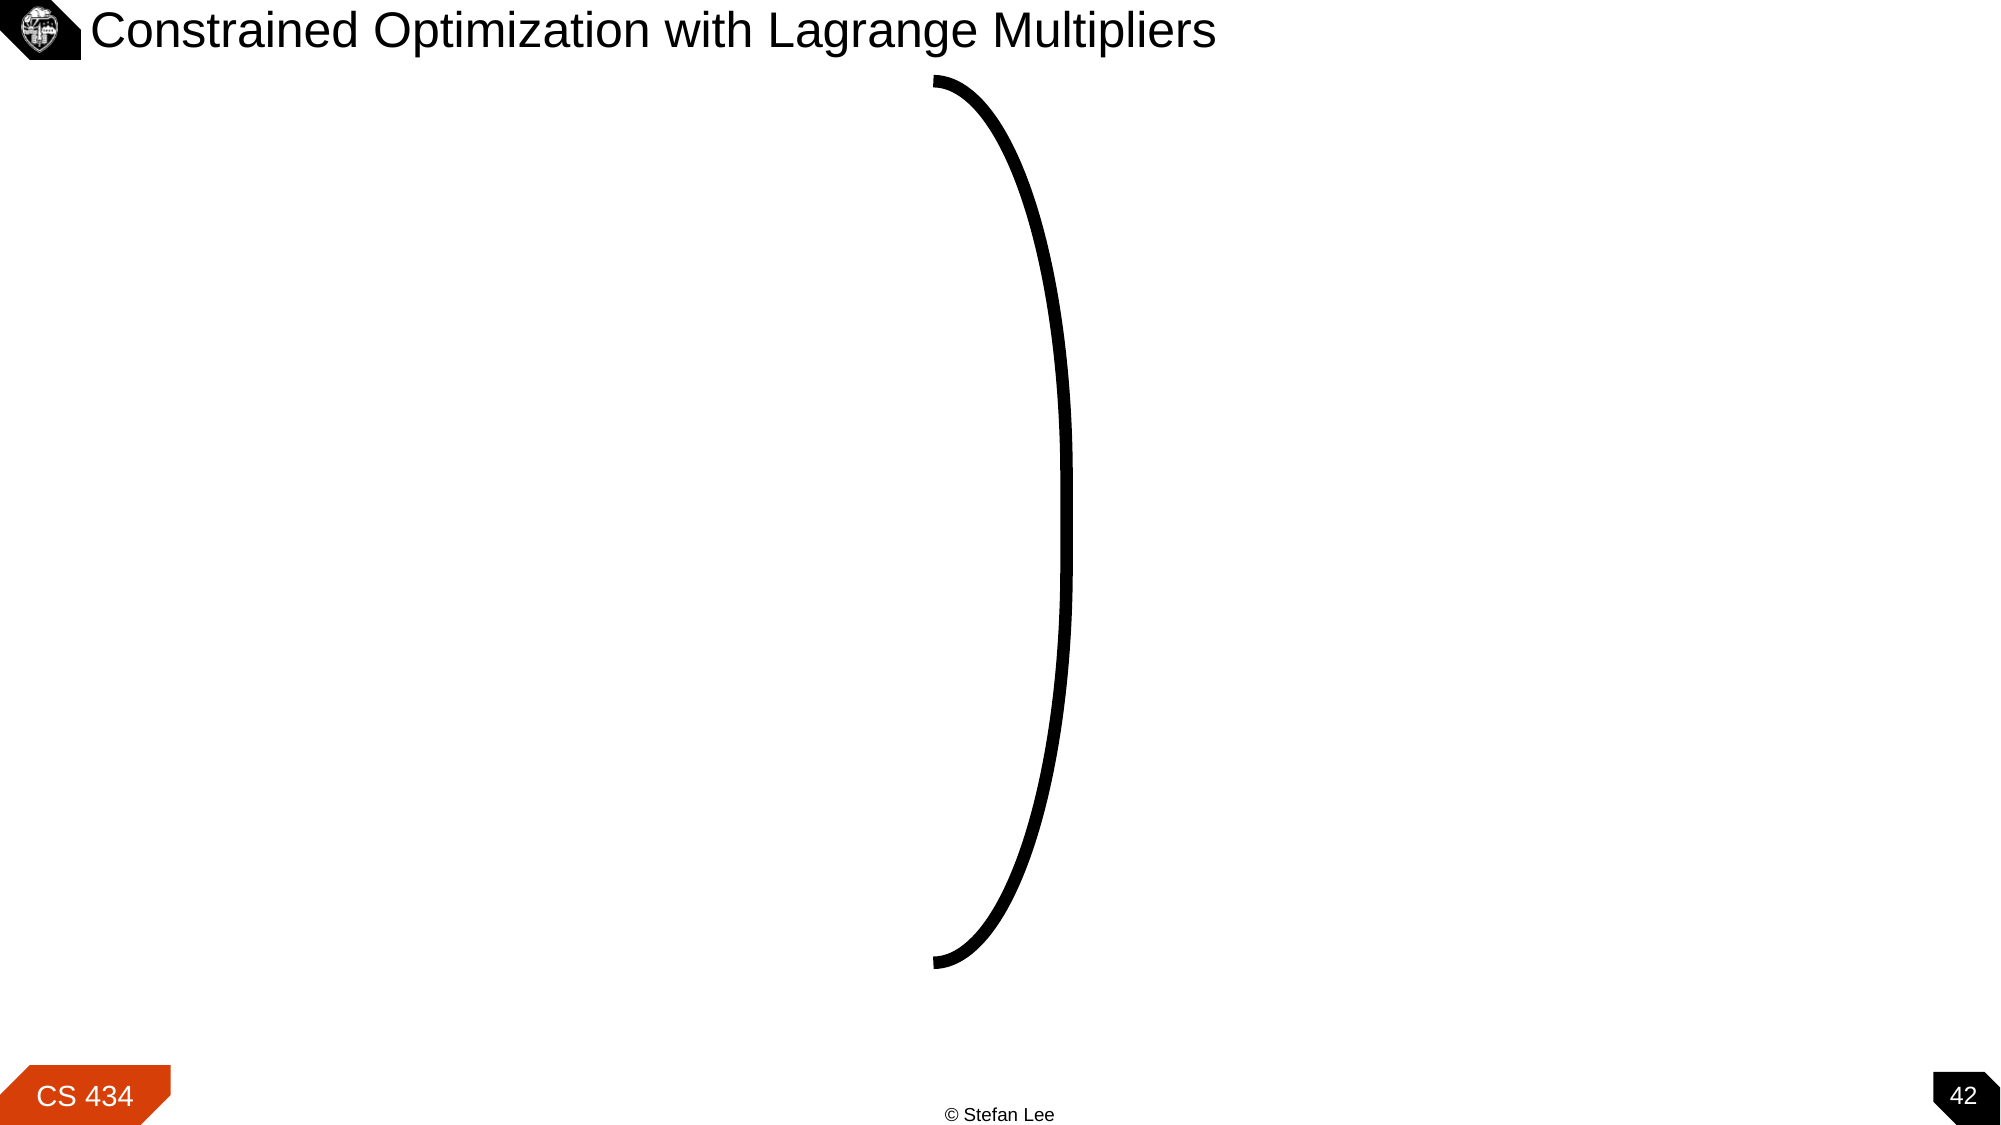

# Constrained Optimization with Lagrange Multipliers

42